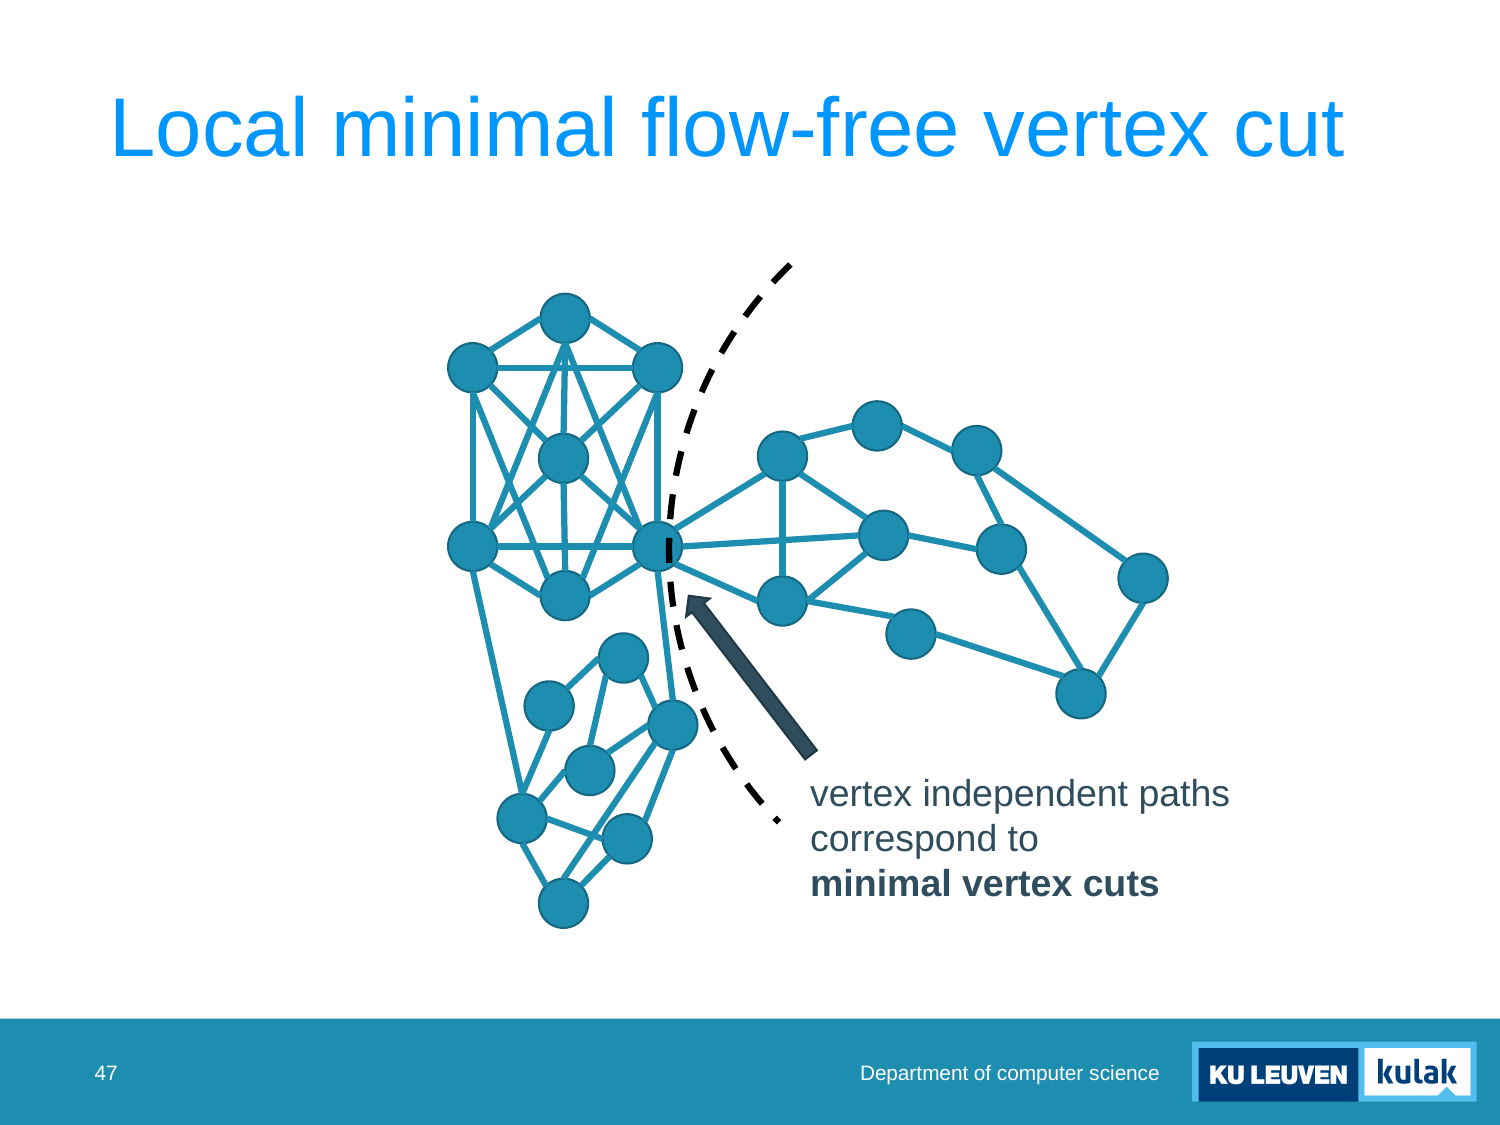

# Local minimal flow-free vertex cut

vertex independent paths
correspond to
minimal vertex cuts

Department of computer science
47